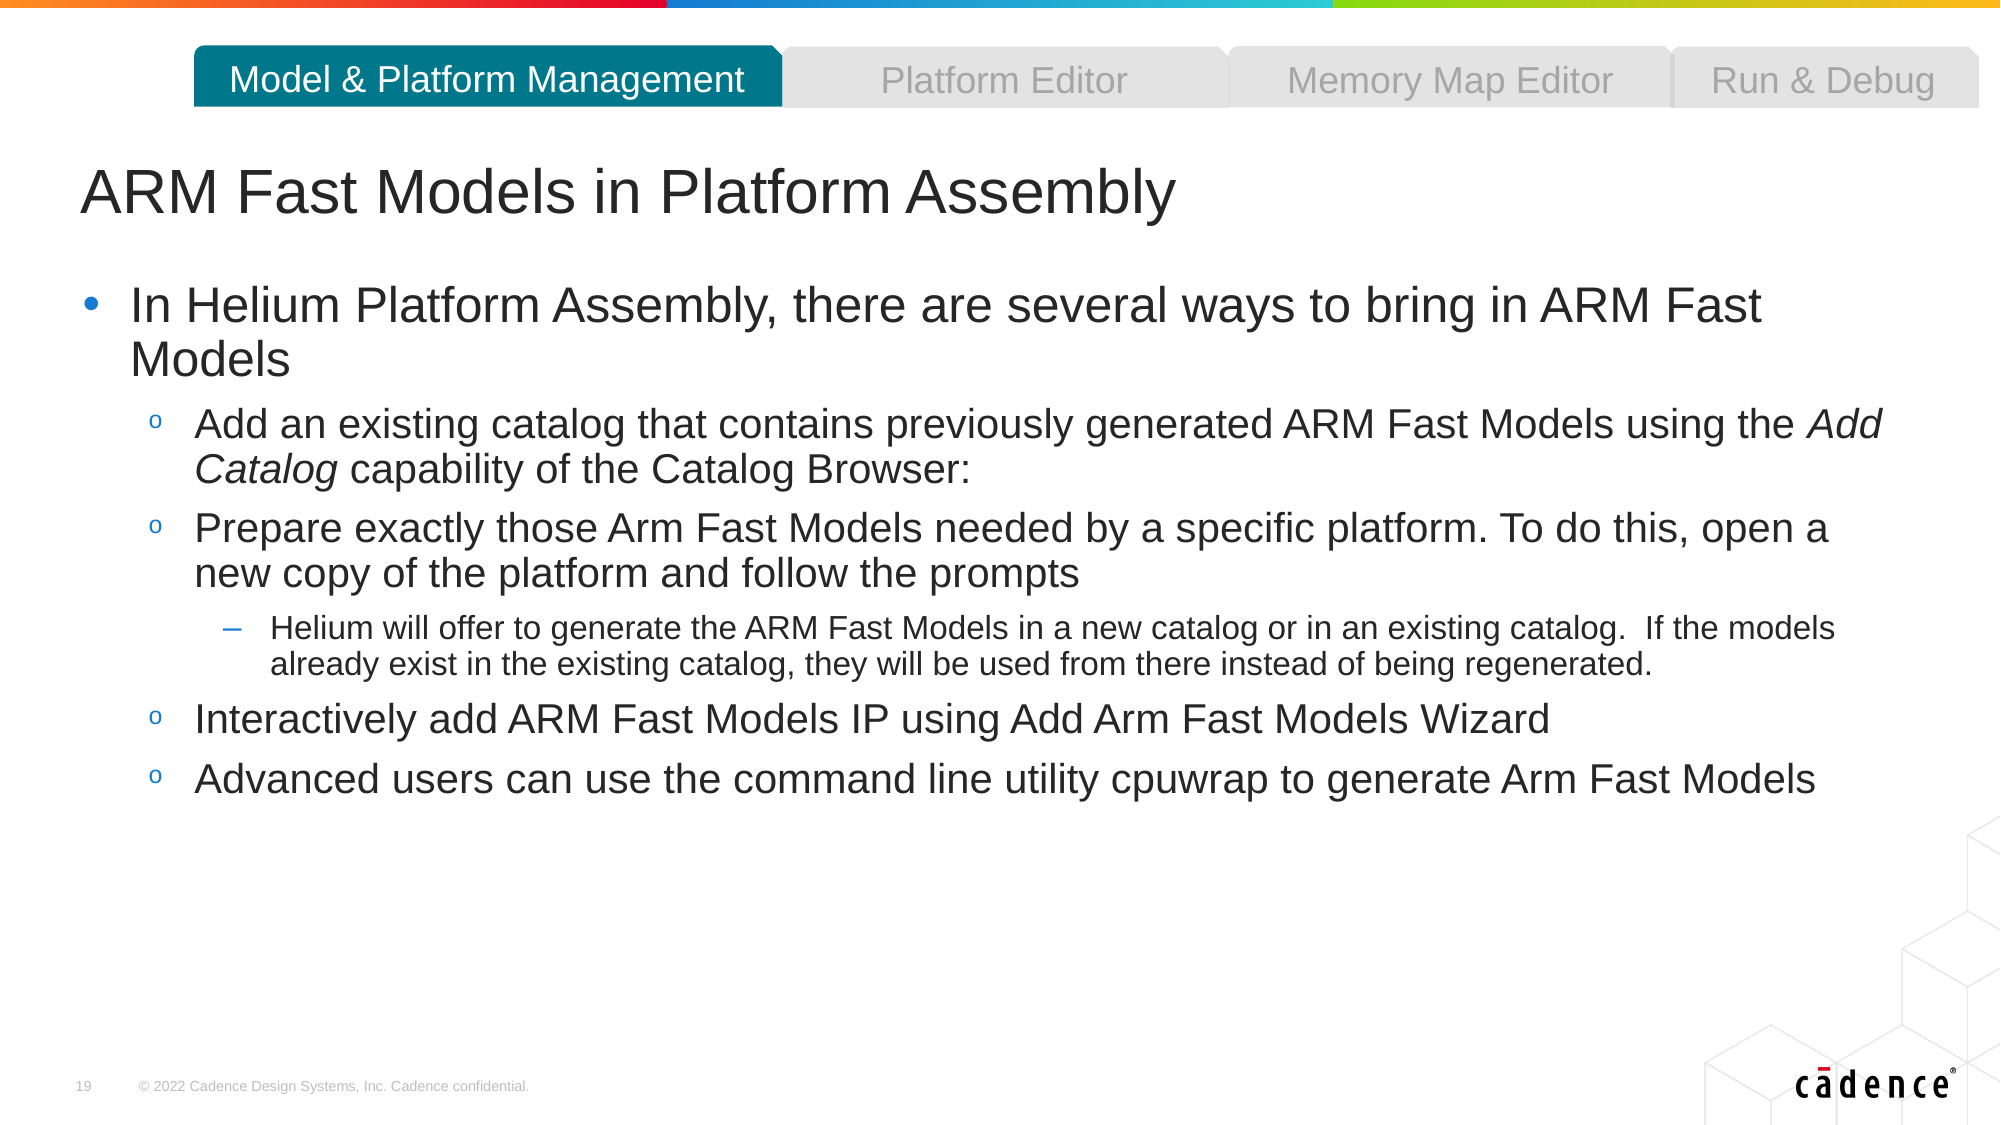

Model & Platform Management
Memory Map Editor
Platform Editor
Run & Debug
# ARM Fast Models in Platform Assembly
In Helium Platform Assembly, there are several ways to bring in ARM Fast Models
Add an existing catalog that contains previously generated ARM Fast Models using the Add Catalog capability of the Catalog Browser:
Prepare exactly those Arm Fast Models needed by a specific platform. To do this, open a new copy of the platform and follow the prompts
Helium will offer to generate the ARM Fast Models in a new catalog or in an existing catalog.  If the models already exist in the existing catalog, they will be used from there instead of being regenerated.
Interactively add ARM Fast Models IP using Add Arm Fast Models Wizard
Advanced users can use the command line utility cpuwrap to generate Arm Fast Models